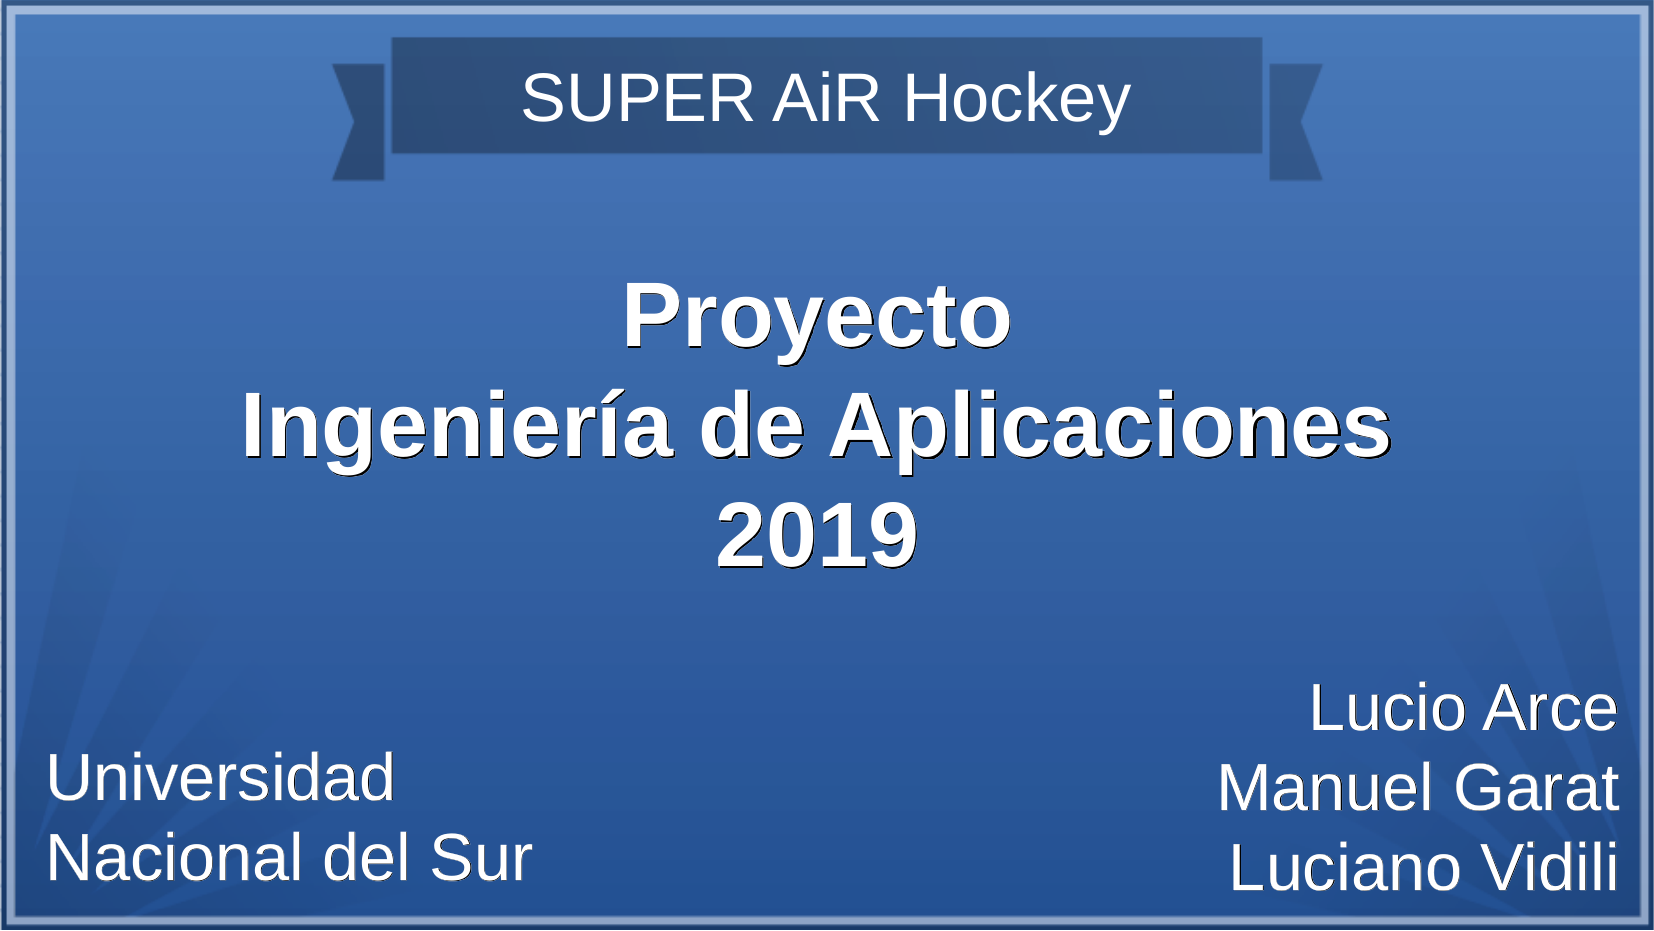

SUPER AiR Hockey
Proyecto
Ingeniería de Aplicaciones
2019
Lucio Arce
Manuel Garat
Luciano Vidili
Universidad Nacional del Sur